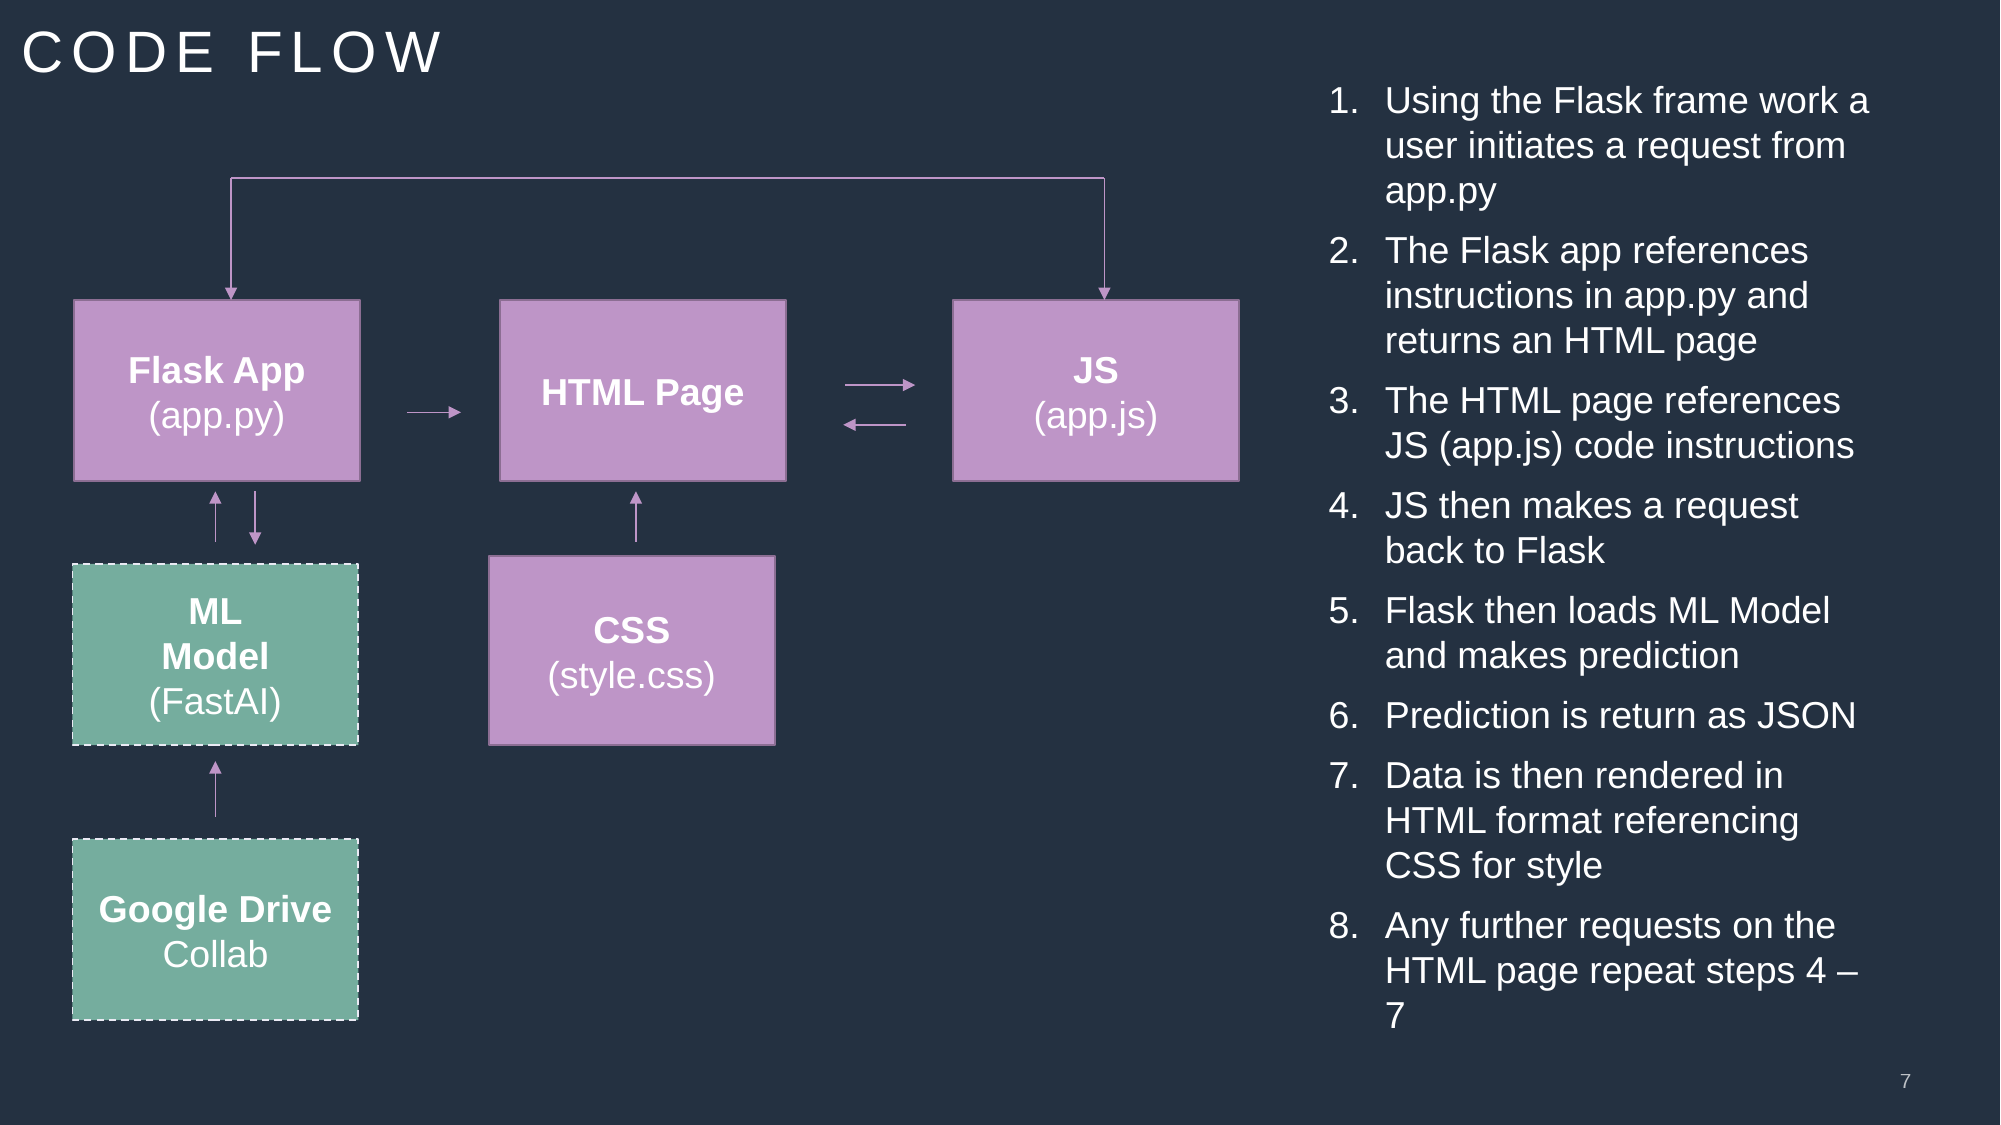

# Code Flow
Using the Flask frame work a user initiates a request from app.py

The Flask app references instructions in app.py and returns an HTML page

The HTML page references JS (app.js) code instructions

JS then makes a request back to Flask

Flask then loads ML Model and makes prediction

Prediction is return as JSON

Data is then rendered in HTML format referencing CSS for style

Any further requests on the HTML page repeat steps 4 – 7

Flask App (app.py)
HTML Page
JS
(app.js)
CSS
(style.css)

ML
Model
(FastAI)

Google Drive
Collab
7